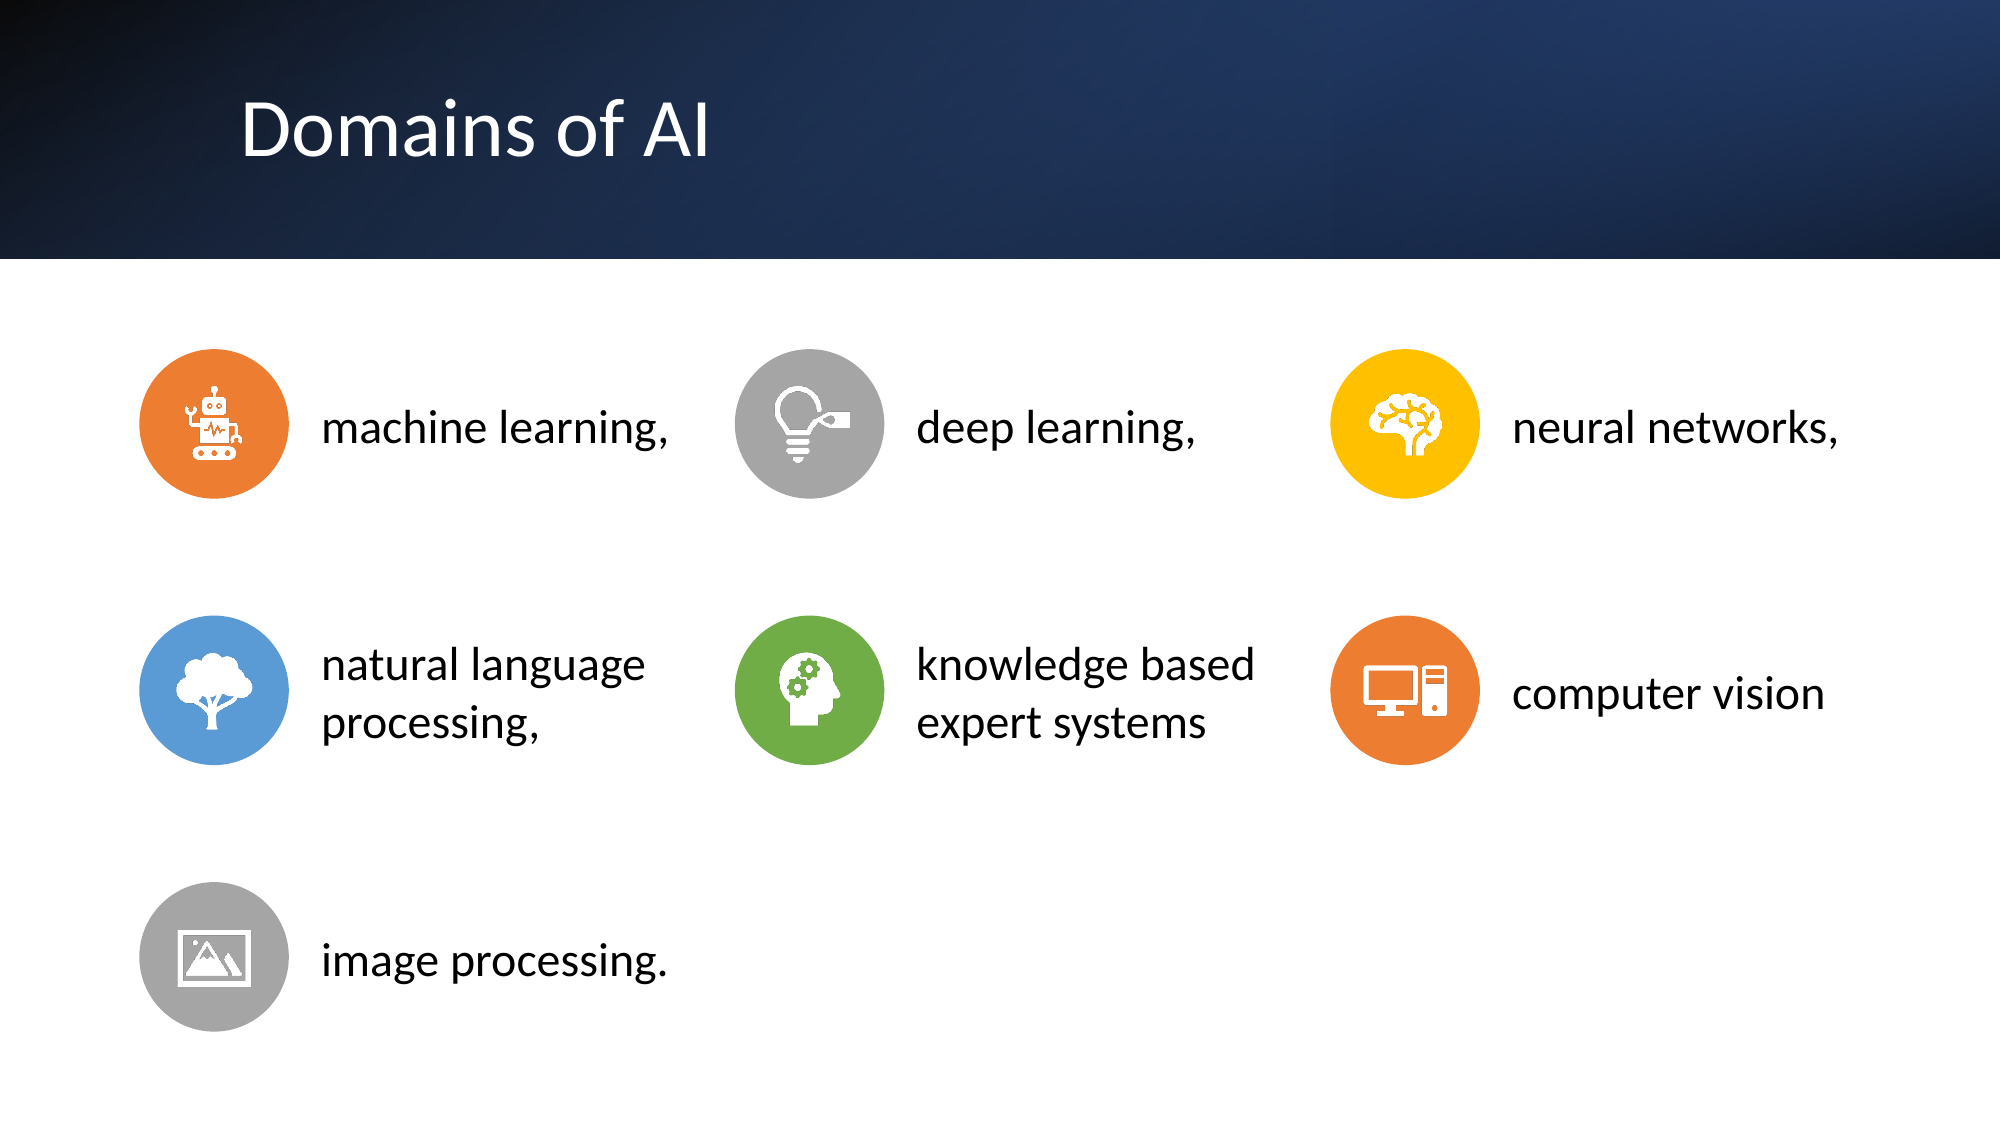

# Domains of AI
machine learning,
deep learning,
neural networks,
natural language processing,
knowledge based expert systems
computer vision
image processing.